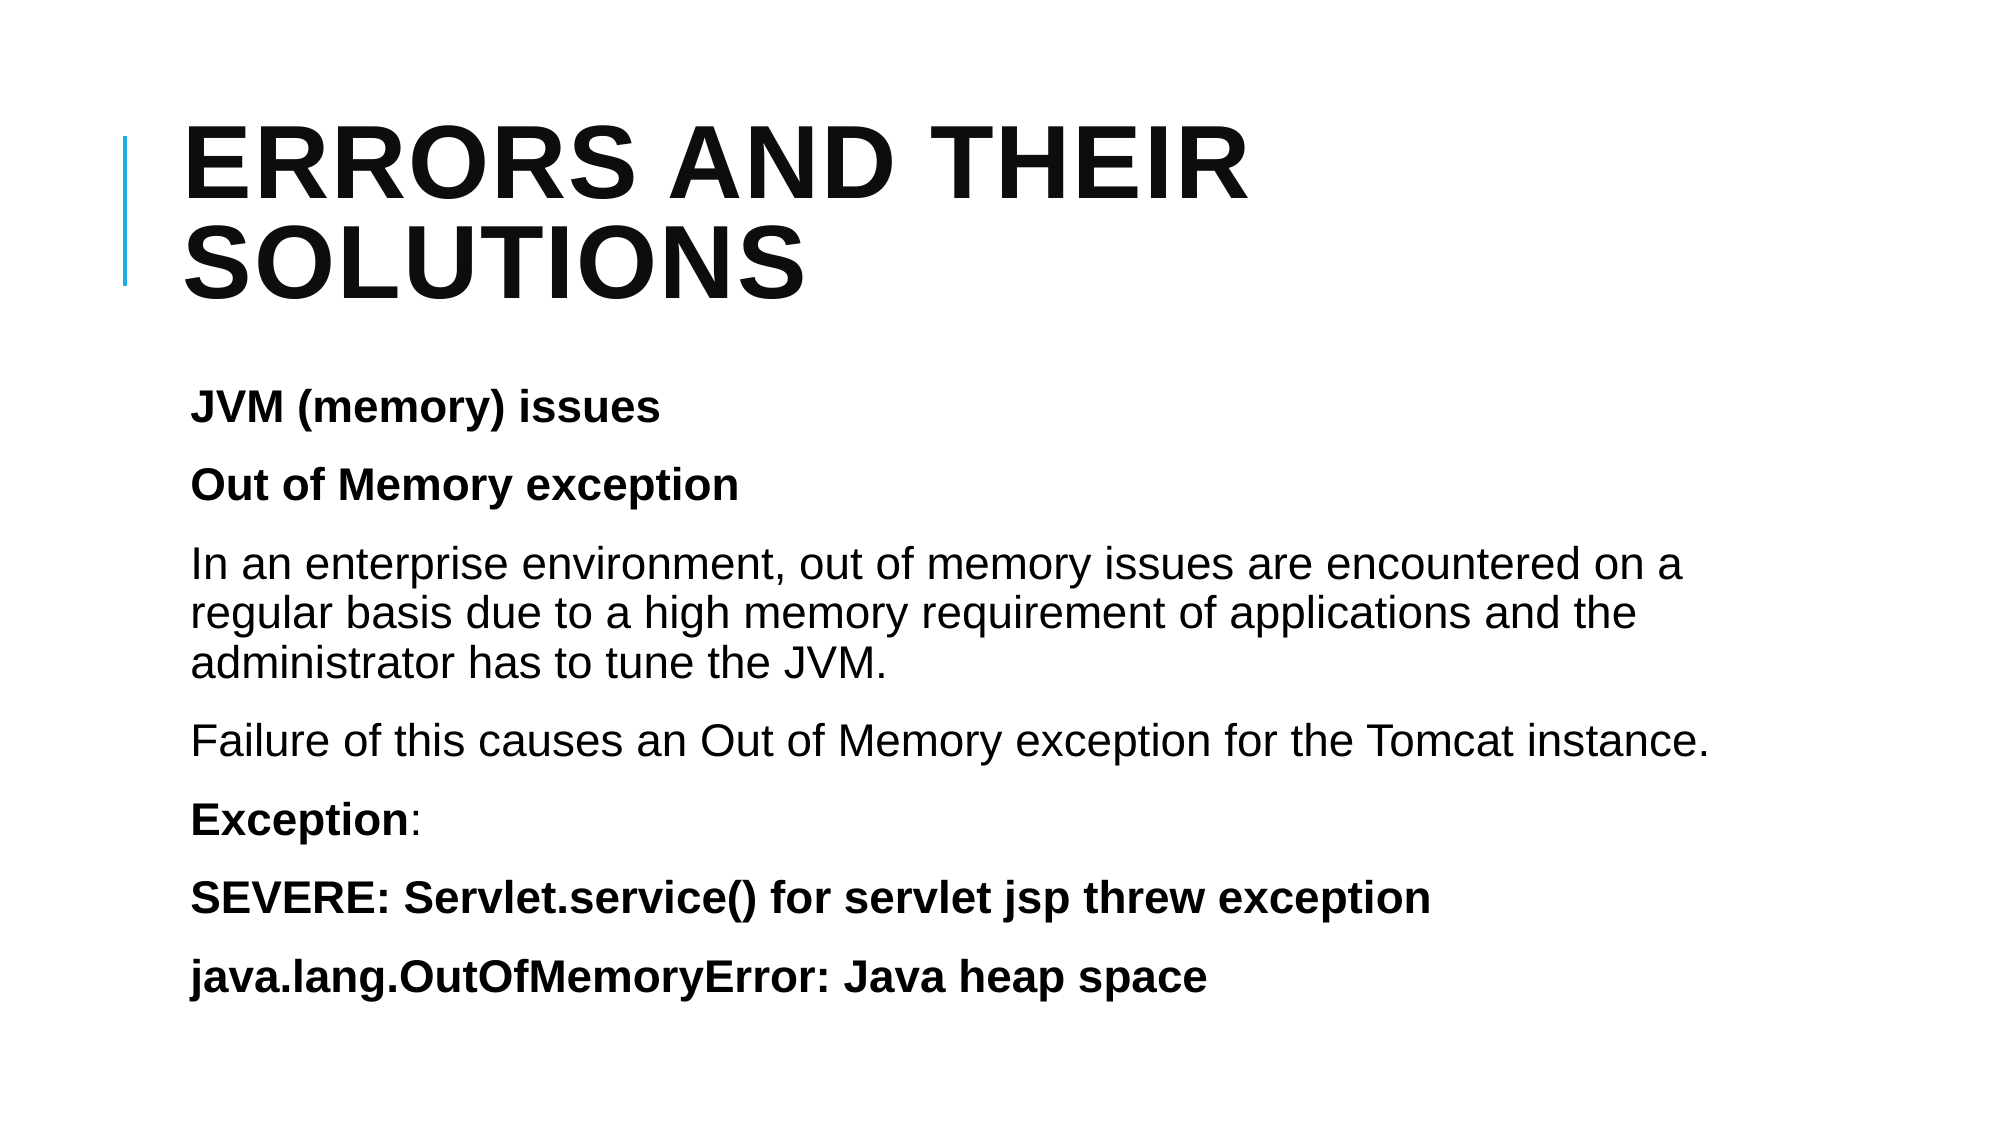

# Errors and their solutions
JVM (memory) issues
Out of Memory exception
In an enterprise environment, out of memory issues are encountered on a regular basis due to a high memory requirement of applications and the administrator has to tune the JVM.
Failure of this causes an Out of Memory exception for the Tomcat instance.
Exception:
SEVERE: Servlet.service() for servlet jsp threw exception
java.lang.OutOfMemoryError: Java heap space